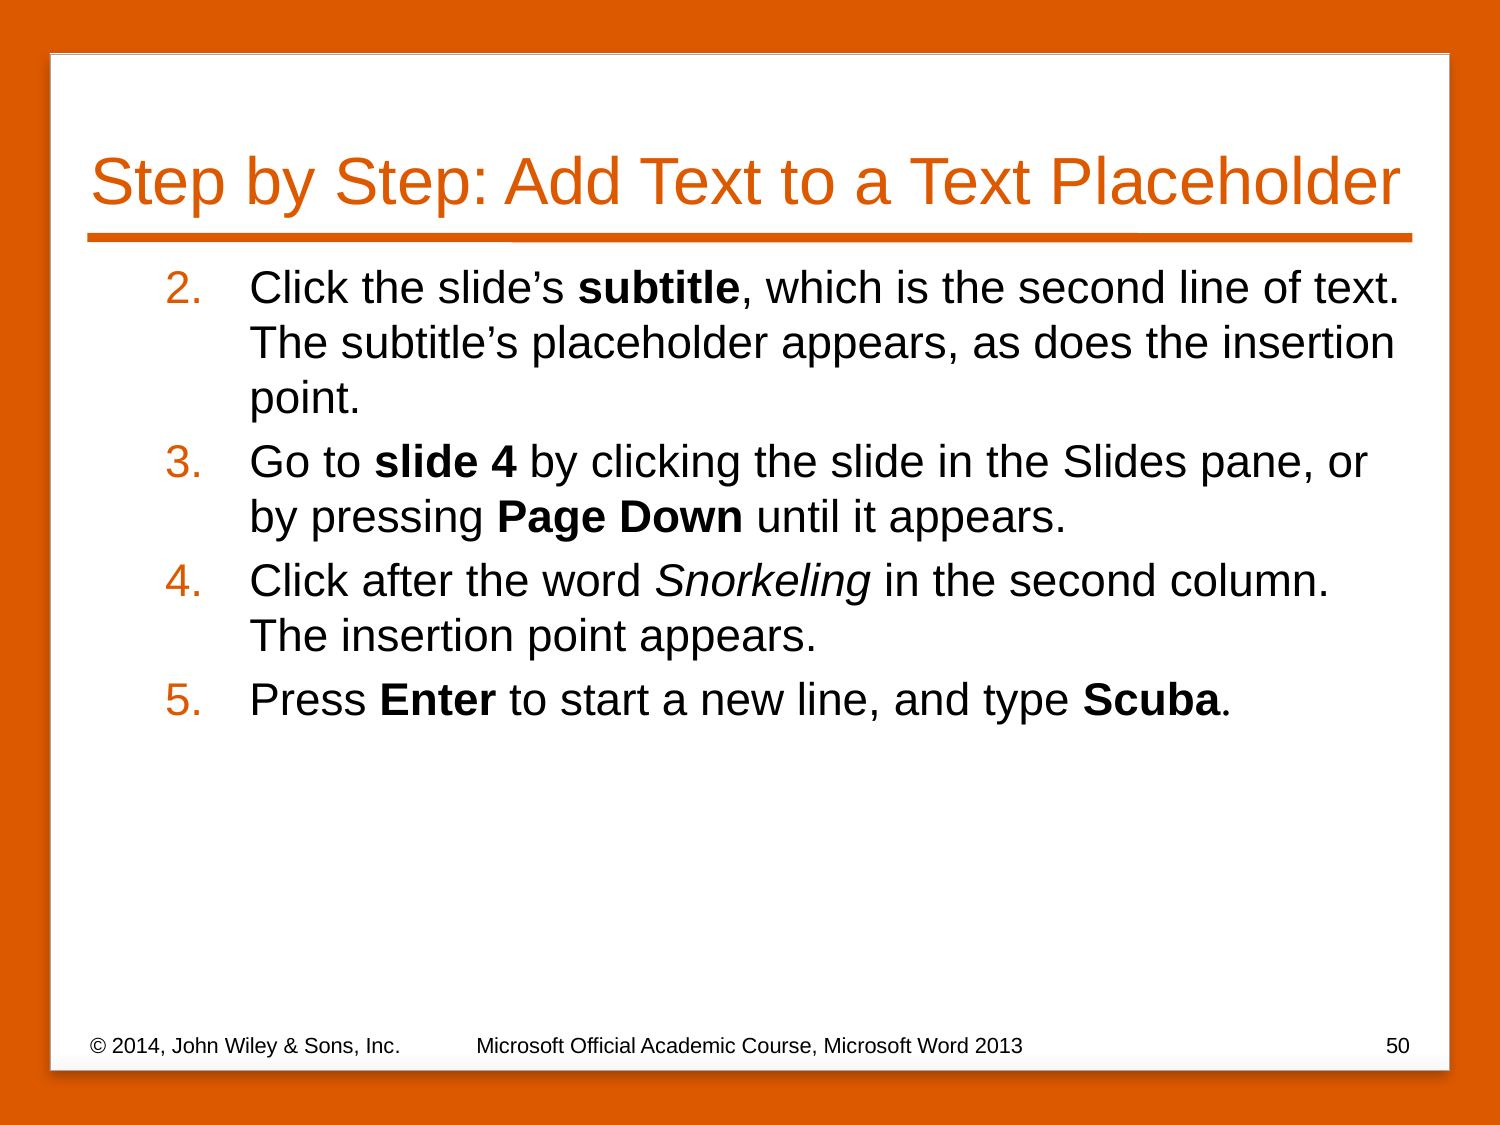

# Step by Step: Add Text to a Text Placeholder
Click the slide’s subtitle, which is the second line of text. The subtitle’s placeholder appears, as does the insertion point.
Go to slide 4 by clicking the slide in the Slides pane, or by pressing Page Down until it appears.
Click after the word Snorkeling in the second column. The insertion point appears.
Press Enter to start a new line, and type Scuba.
© 2014, John Wiley & Sons, Inc.
Microsoft Official Academic Course, Microsoft Word 2013
50